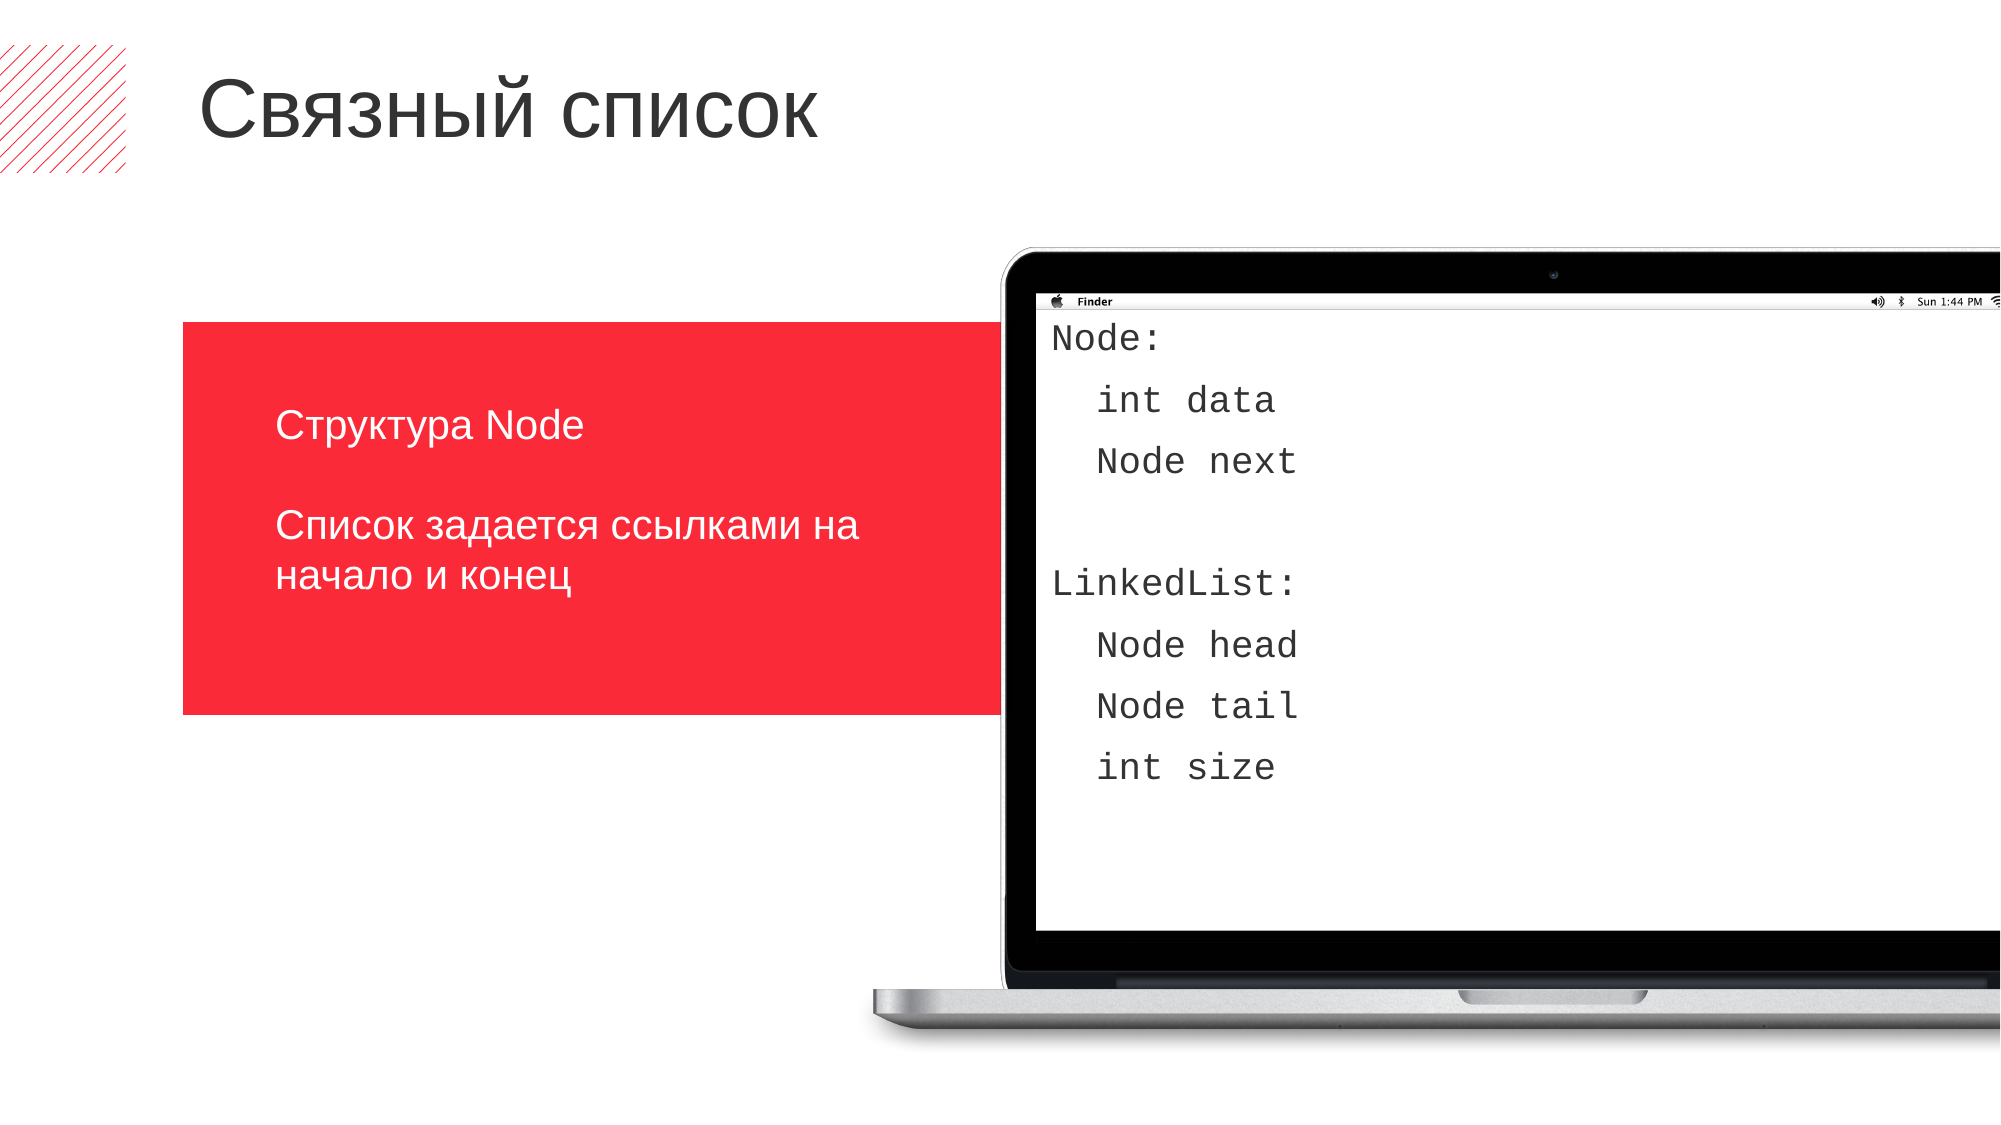

Связный список
Node:
  int data
  Node next

LinkedList:
  Node head
  Node tail
  int size

Структура Node

Список задается ссылками на начало и конец